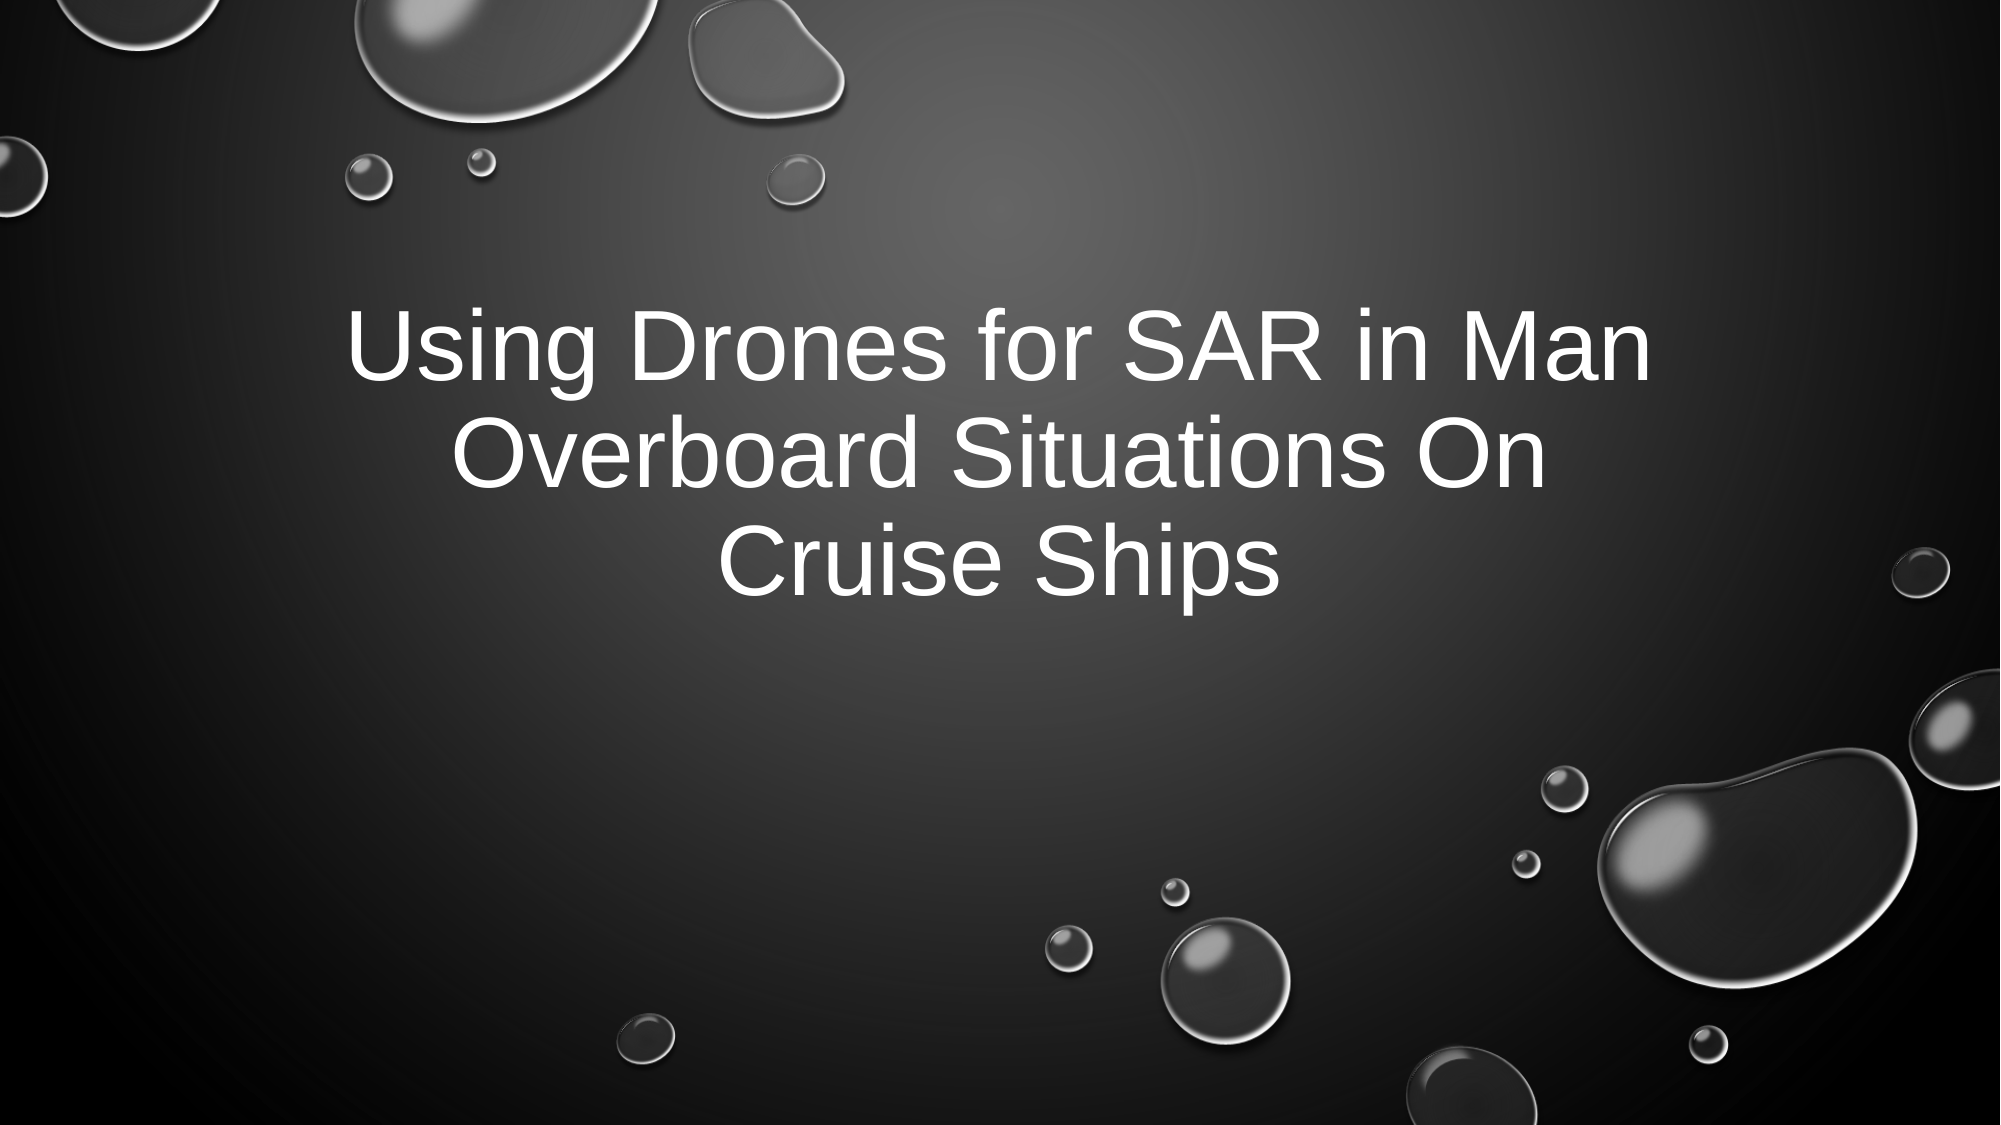

# Using Drones for SAR in Man Overboard Situations On Cruise Ships